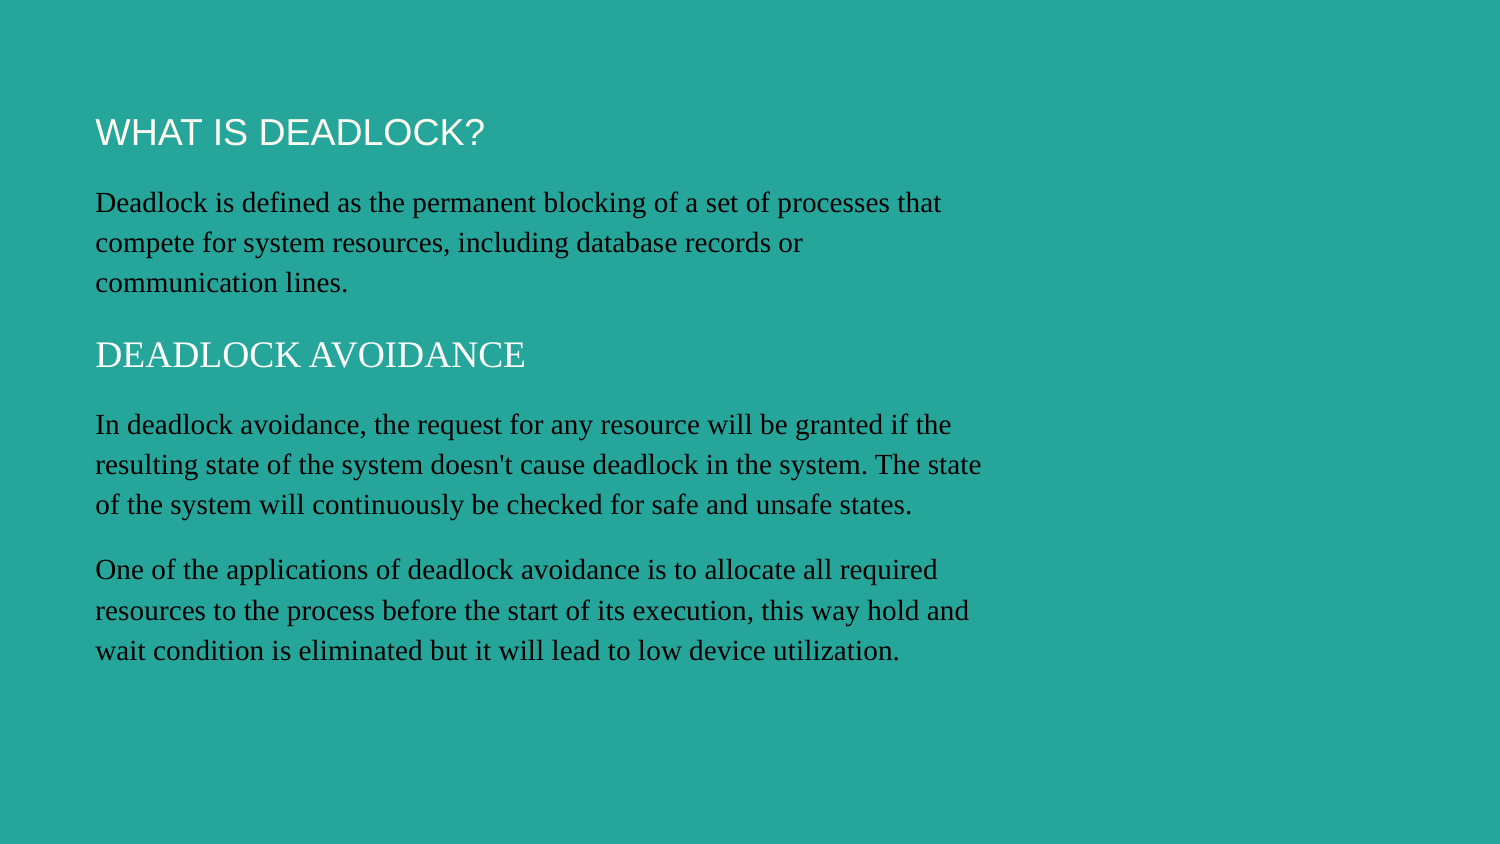

# WHAT IS DEADLOCK?
Deadlock is defined as the permanent blocking of a set of processes that compete for system resources, including database records or communication lines.
DEADLOCK AVOIDANCE
In deadlock avoidance, the request for any resource will be granted if the resulting state of the system doesn't cause deadlock in the system. The state of the system will continuously be checked for safe and unsafe states.
One of the applications of deadlock avoidance is to allocate all required resources to the process before the start of its execution, this way hold and wait condition is eliminated but it will lead to low device utilization.